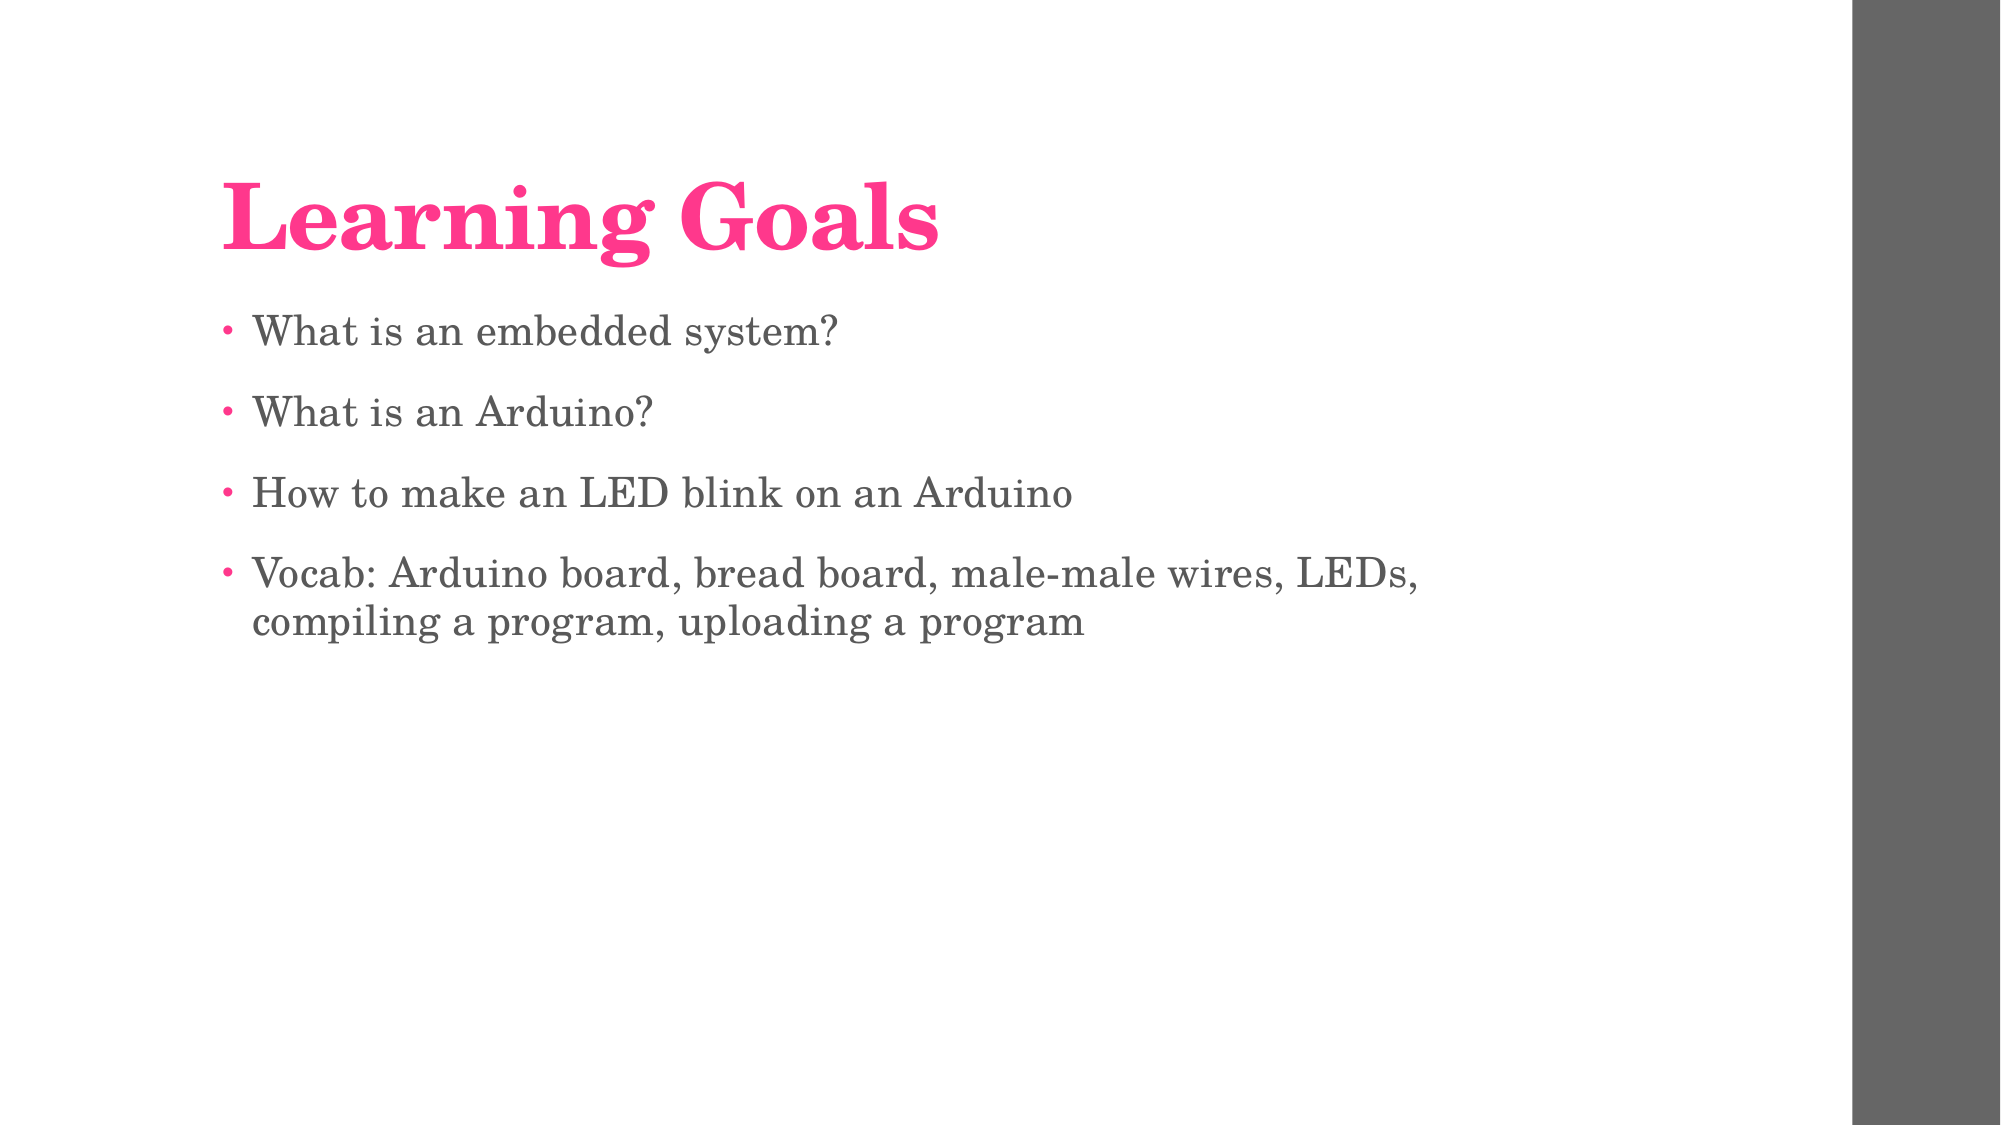

# Learning Goals
What is an embedded system?
What is an Arduino?
How to make an LED blink on an Arduino
Vocab: Arduino board, bread board, male-male wires, LEDs, compiling a program, uploading a program